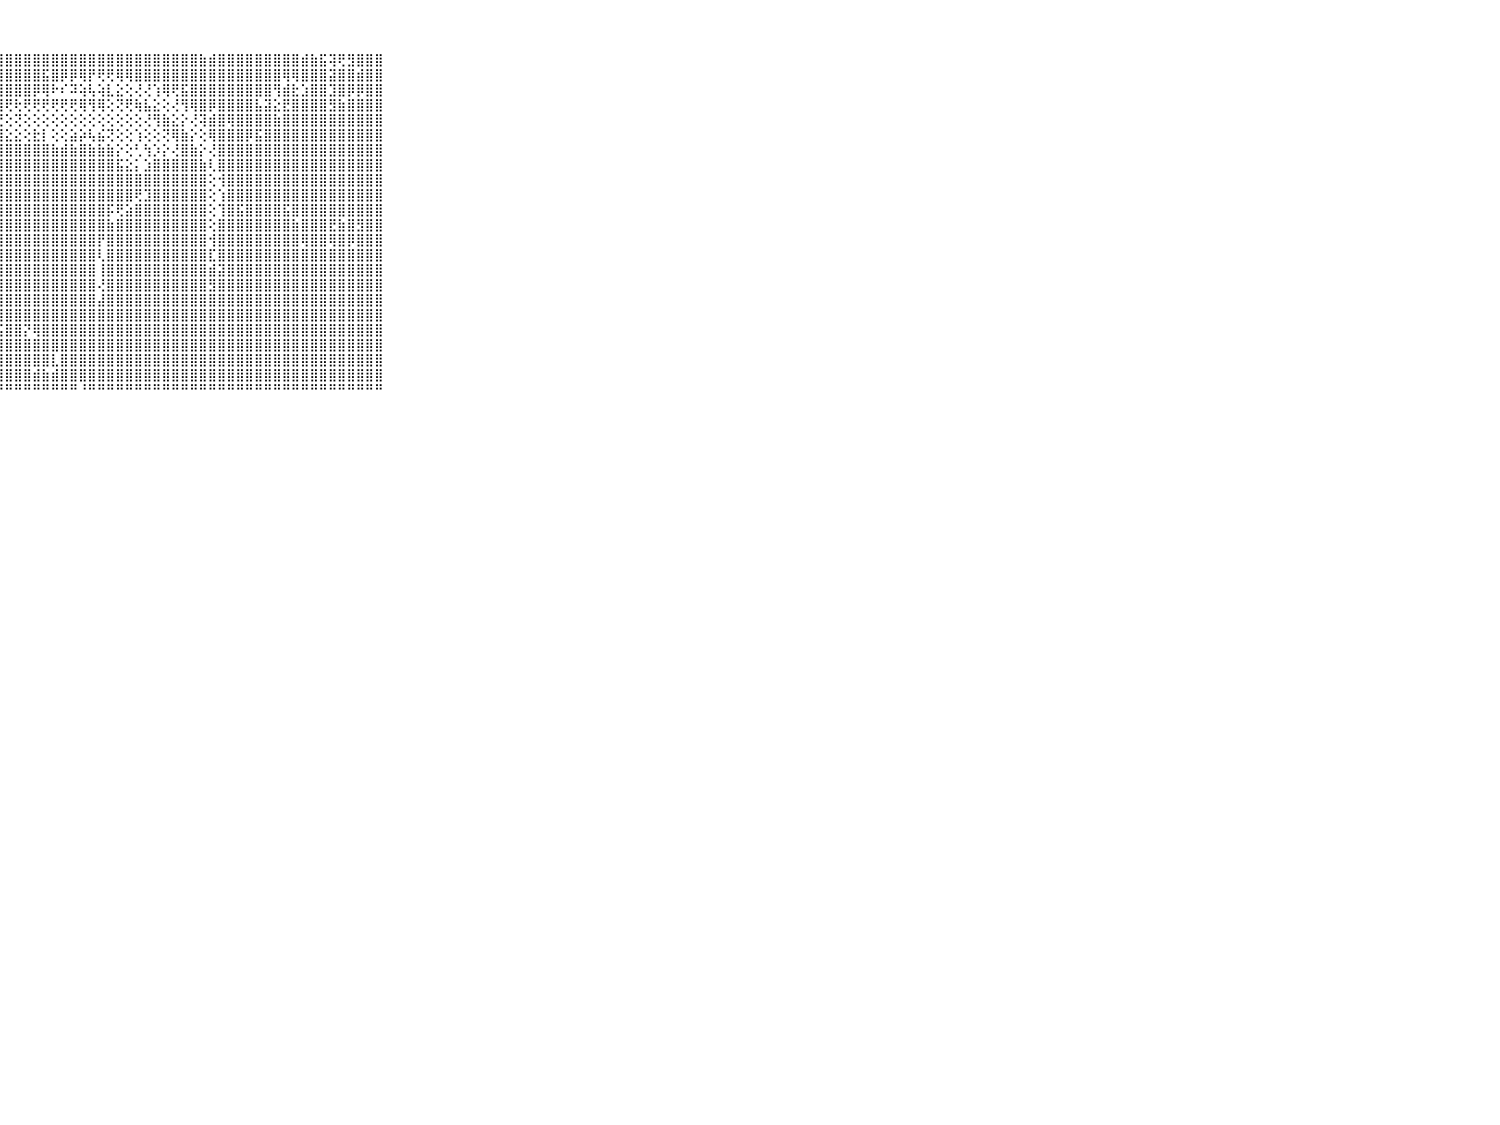

⠀⠀⠀⠀⠀⠀⠀⠀⠀⠀⠀⣿⣿⣿⣿⣿⣿⣿⣿⣿⣿⣿⣿⣿⣿⣿⣿⣿⣿⣿⣿⣿⣿⣿⣿⣿⣿⣿⣿⣿⣿⣿⣿⣿⣿⣿⣿⣿⣿⣷⣾⣿⣿⣿⣿⣿⣿⣿⣿⣿⣾⣷⣯⢽⢟⣻⣿⣿⣿⠀⠀⠀⠀⠀⠀⠀⠀⠀⠀⠀⠀
⠀⠀⠀⠀⠀⠀⠀⠀⠀⠀⠀⣿⣿⣿⣿⣿⣿⣿⣿⣿⣿⣿⣿⣿⣿⣿⣿⣿⣿⣿⣿⣿⣯⣿⡿⡿⢿⡟⢟⢟⢿⢿⣿⣿⣿⣿⣿⣿⣿⣿⣿⣿⣿⣿⣿⣿⣿⣿⢿⢿⣿⣿⣿⣽⣿⣿⣾⣿⣿⠀⠀⠀⠀⠀⠀⠀⠀⠀⠀⠀⠀
⠀⠀⠀⠀⠀⠀⠀⠀⠀⠀⠀⣿⣿⣿⣿⣿⣿⣿⣿⣿⣿⣿⣿⣿⣿⣿⣿⣿⣿⣿⣿⡿⢿⠗⠎⠽⢵⢧⢵⣇⣕⢕⢜⢜⢱⢿⢟⣯⣿⣿⣿⣿⣿⣿⣿⣿⣿⢻⣾⣗⣱⣿⣿⣹⣿⡿⡿⣿⣿⠀⠀⠀⠀⠀⠀⠀⠀⠀⠀⠀⠀
⠀⠀⠀⠀⠀⠀⠀⠀⠀⠀⠀⣿⣿⣿⣿⣿⣿⣿⣿⣿⣿⣿⣿⣿⣾⣿⣿⣿⢟⢗⢟⢟⢟⢟⢟⢟⢿⢻⢿⢕⢝⢟⢷⣧⣕⢕⢜⢻⢿⣿⡿⣿⣿⣿⣿⣧⣽⣕⣟⣿⣿⣿⣿⣻⣷⣿⣿⣿⣿⠀⠀⠀⠀⠀⠀⠀⠀⠀⠀⠀⠀
⠀⠀⠀⠀⠀⠀⠀⠀⠀⠀⠀⣿⣿⣿⣿⣿⣿⣿⣿⣿⣿⣿⣿⣿⣿⣿⣿⢝⢕⢝⢕⢕⢕⢕⢕⢕⢕⢕⢕⢕⢕⢕⢕⢜⢻⣷⣕⡕⢜⢽⣾⣿⢿⣿⣿⣿⣿⣷⣿⣿⣿⣿⣿⣿⣿⣿⣿⣿⣿⠀⠀⠀⠀⠀⠀⠀⠀⠀⠀⠀⠀
⠀⠀⠀⠀⠀⠀⠀⠀⠀⠀⠀⣿⣿⣿⣿⣿⣿⣿⣿⣿⣿⣿⣿⣿⣿⣿⣿⣼⣕⣕⢕⣗⡇⢕⢕⣵⡵⢧⣮⢝⢕⢕⢱⢕⢕⢝⢿⣷⡕⢕⢿⣿⣿⣿⡿⣯⣿⣿⣿⣿⣿⣿⣿⣿⣿⣿⣿⣿⣿⠀⠀⠀⠀⠀⠀⠀⠀⠀⠀⠀⠀
⠀⠀⠀⠀⠀⠀⠀⠀⠀⠀⠀⣿⣿⣿⣿⣿⣿⣿⣿⣿⣿⣿⣿⣿⣿⣿⣿⣿⣿⣿⣿⣿⣿⣷⣾⣷⣿⣷⣷⣷⡕⢕⢃⢳⡱⡕⢜⣿⣷⡕⢜⣿⣿⣿⣿⣿⣿⣿⣿⣿⣿⣿⣿⣿⣿⣿⣿⣿⣿⠀⠀⠀⠀⠀⠀⠀⠀⠀⠀⠀⠀
⠀⠀⠀⠀⠀⠀⠀⠀⠀⠀⠀⣿⣿⣿⣿⣿⣿⣿⣿⣿⣿⣿⣿⣿⣿⣿⣿⣿⣿⣿⣿⣿⣿⣿⣿⣿⣿⣿⣿⣿⣯⣕⡅⣱⣿⣿⣿⣿⣿⣷⢇⣿⣿⣿⣿⣿⣿⣿⣿⣿⣿⣿⣿⣿⣿⣿⣿⣿⣿⠀⠀⠀⠀⠀⠀⠀⠀⠀⠀⠀⠀
⠀⠀⠀⠀⠀⠀⠀⠀⠀⠀⠀⣿⣿⣿⣿⣿⣿⣿⣿⣿⣿⣿⣿⣿⣿⣿⣿⣿⣿⣿⣿⣿⣿⣿⣿⣿⣿⣿⣿⣿⣿⣿⣿⣿⣿⣿⣿⣿⣿⣿⢕⢺⣿⣿⣿⣿⣿⣿⣿⣿⣿⣿⣿⣿⣿⣿⣿⣿⣿⠀⠀⠀⠀⠀⠀⠀⠀⠀⠀⠀⠀
⠀⠀⠀⠀⠀⠀⠀⠀⠀⠀⠀⣿⣿⣿⣿⣿⣿⣿⣿⣿⣿⣿⣿⣿⣿⣿⣿⣿⣿⣿⣿⣿⣿⣿⣿⣿⣿⣿⣿⣿⣿⣿⢟⣹⣿⣿⣿⣿⣿⣿⢕⢱⣿⣿⣿⣿⣿⣿⣿⣿⣿⣿⣿⣿⣿⣿⣿⣿⣿⠀⠀⠀⠀⠀⠀⠀⠀⠀⠀⠀⠀
⠀⠀⠀⠀⠀⠀⠀⠀⠀⠀⠀⣿⣿⣿⣿⣿⣟⣻⣿⣿⣿⣿⣿⣿⣿⣿⣿⣿⣿⣿⣿⣿⣿⣿⣿⣿⣿⣿⣿⡯⢟⣵⣿⣿⣿⣿⣿⣿⣿⣿⢕⢹⣿⣯⣿⣿⣿⣿⣯⣿⣿⣿⣿⣿⣿⣿⣿⣿⣿⠀⠀⠀⠀⠀⠀⠀⠀⠀⠀⠀⠀
⠀⠀⠀⠀⠀⠀⠀⠀⠀⠀⠀⣿⣿⣿⣿⣷⣿⣿⣿⣿⣿⣿⣿⣿⣿⣿⣿⣿⣿⣿⣿⣿⣿⣿⣿⣿⣿⣿⣿⣷⣿⣿⣿⣿⣿⣿⣿⣿⣿⣿⢕⣿⣿⣿⣿⣿⣿⣿⣿⣷⣿⣿⣿⣟⣷⣿⣻⣿⣿⠀⠀⠀⠀⠀⠀⠀⠀⠀⠀⠀⠀
⠀⠀⠀⠀⠀⠀⠀⠀⠀⠀⠀⣿⣿⣿⣿⣿⣿⣽⣿⣿⣿⣿⣿⣿⣿⣿⣿⣿⣿⣿⣿⣿⣿⣿⣿⣿⣿⣿⡟⣿⣿⣿⣿⣿⣿⣿⣿⣿⣿⣿⢺⣿⣿⣿⣿⣿⣿⣿⣿⣿⢿⣿⣿⢿⣿⡿⣿⣿⣿⠀⠀⠀⠀⠀⠀⠀⠀⠀⠀⠀⠀
⠀⠀⠀⠀⠀⠀⠀⠀⠀⠀⠀⣿⣿⣿⣿⣿⣽⣿⣿⣿⣯⣿⣿⣿⣿⣿⣿⣿⣿⣿⣿⣿⣿⣿⣿⣿⣿⣿⢇⣿⣿⣿⣿⣿⣿⣿⣿⣿⣿⣿⣏⣿⣿⣿⣿⣿⣿⣿⣿⣿⣿⣿⣿⣿⣿⣿⣿⣿⣿⠀⠀⠀⠀⠀⠀⠀⠀⠀⠀⠀⠀
⠀⠀⠀⠀⠀⠀⠀⠀⠀⠀⠀⣿⣿⣿⣿⣿⣿⣿⣿⣿⣿⣿⣿⣿⣿⣿⣿⣿⣿⣿⣿⣿⣿⣿⣿⣿⣿⣿⢸⣿⣿⣿⣿⣿⣿⣿⣿⣿⣿⣿⣾⣽⣿⣿⣿⣿⣿⣿⣿⣿⣿⣿⣿⣿⣿⣿⣿⣿⣿⠀⠀⠀⠀⠀⠀⠀⠀⠀⠀⠀⠀
⠀⠀⠀⠀⠀⠀⠀⠀⠀⠀⠀⣿⣿⣿⣿⣿⣿⣿⣿⣿⣿⣿⣿⣿⣿⣿⣿⣿⣿⣿⣿⣿⣿⣿⣿⣿⣿⣿⢜⣿⣿⣿⣿⣿⣿⣿⣿⣿⣿⣿⣻⣿⣿⣿⣿⣿⣿⣿⣿⣿⣿⣿⣿⣿⣿⣿⣿⣿⣿⠀⠀⠀⠀⠀⠀⠀⠀⠀⠀⠀⠀
⠀⠀⠀⠀⠀⠀⠀⠀⠀⠀⠀⣿⣿⣿⣿⣿⣿⣻⣿⣿⣿⣾⣿⣿⣿⣿⣿⣿⣿⣿⣿⣿⣿⣿⣿⣿⣿⣿⣼⣿⣿⣿⣿⣿⣿⣿⣿⣿⣿⣿⣿⣿⣿⣿⣿⣿⣿⣿⣿⣿⣿⣿⣿⣿⣿⣿⣿⣿⣿⠀⠀⠀⠀⠀⠀⠀⠀⠀⠀⠀⠀
⠀⠀⠀⠀⠀⠀⠀⠀⠀⠀⠀⣿⣿⣿⣿⣿⣿⣾⣿⣾⣿⣿⣿⣿⣿⣿⣿⣿⣿⣿⣿⣿⣿⣿⣿⣿⣿⣿⣿⣿⣿⣿⣿⣿⣿⣿⣿⣿⣿⣿⣿⣿⣿⣿⣿⣿⣿⣿⣿⣿⣿⣿⣿⣿⣿⣿⣿⣿⣿⠀⠀⠀⠀⠀⠀⠀⠀⠀⠀⠀⠀
⠀⠀⠀⠀⠀⠀⠀⠀⠀⠀⠀⣿⣿⣿⣿⣿⣿⣿⣿⣿⣿⣿⣿⣿⣿⣿⣿⣫⣿⣿⡝⢿⣿⣿⣿⣿⣿⣿⣿⣿⣿⣿⣿⣿⣿⣿⣿⣿⣿⣿⣿⣿⣿⣿⣿⣿⣿⣿⣿⣿⣿⣿⣿⣿⣿⣿⣿⣿⣿⠀⠀⠀⠀⠀⠀⠀⠀⠀⠀⠀⠀
⠀⠀⠀⠀⠀⠀⠀⠀⠀⠀⠀⣿⣿⣿⣿⣿⣿⣿⣿⣿⣿⣿⣿⣿⣿⣿⣿⣿⣿⣿⣿⣿⣿⣿⣿⣿⣿⣿⣿⣿⣿⣿⣿⣿⣿⣿⣿⣿⣿⣿⣿⣿⣿⣿⣿⣿⣿⣿⣿⣿⣿⣿⣿⣿⣿⣿⣿⣿⣿⠀⠀⠀⠀⠀⠀⠀⠀⠀⠀⠀⠀
⠀⠀⠀⠀⠀⠀⠀⠀⠀⠀⠀⣿⣿⣿⣿⣿⣿⣿⣿⣿⣿⣿⣿⣿⣟⣿⣿⣿⣿⣿⣿⣿⣿⣇⣿⣿⣿⣿⣿⣿⣿⣿⣿⣿⣿⣿⣿⣿⣿⣿⣿⣿⣿⣿⣿⣿⣿⣿⣿⣿⣿⣿⣿⣿⣿⣿⣿⣿⣿⠀⠀⠀⠀⠀⠀⠀⠀⠀⠀⠀⠀
⠀⠀⠀⠀⠀⠀⠀⠀⠀⠀⠀⣿⣿⣿⣿⣿⣿⣿⣿⣿⣿⣿⣿⣿⣿⣿⣿⣿⣿⣿⣿⣾⣷⣾⣿⣿⣿⣿⣿⣿⣿⣿⣿⣿⣿⣿⣿⣿⣿⣿⣿⣿⣿⣿⣿⣿⣿⣿⣿⣿⣿⣿⣿⣿⣿⣿⣿⣿⣿⠀⠀⠀⠀⠀⠀⠀⠀⠀⠀⠀⠀
⠀⠀⠀⠀⠀⠀⠀⠀⠀⠀⠀⠛⠛⠛⠛⠛⠛⠛⠛⠛⠛⠛⠛⠛⠛⠛⠛⠛⠛⠛⠛⠛⠛⠛⠛⠛⠘⠛⠛⠛⠛⠛⠛⠛⠛⠛⠛⠛⠛⠛⠛⠛⠛⠛⠛⠛⠛⠛⠛⠛⠛⠛⠛⠛⠛⠛⠛⠛⠛⠀⠀⠀⠀⠀⠀⠀⠀⠀⠀⠀⠀